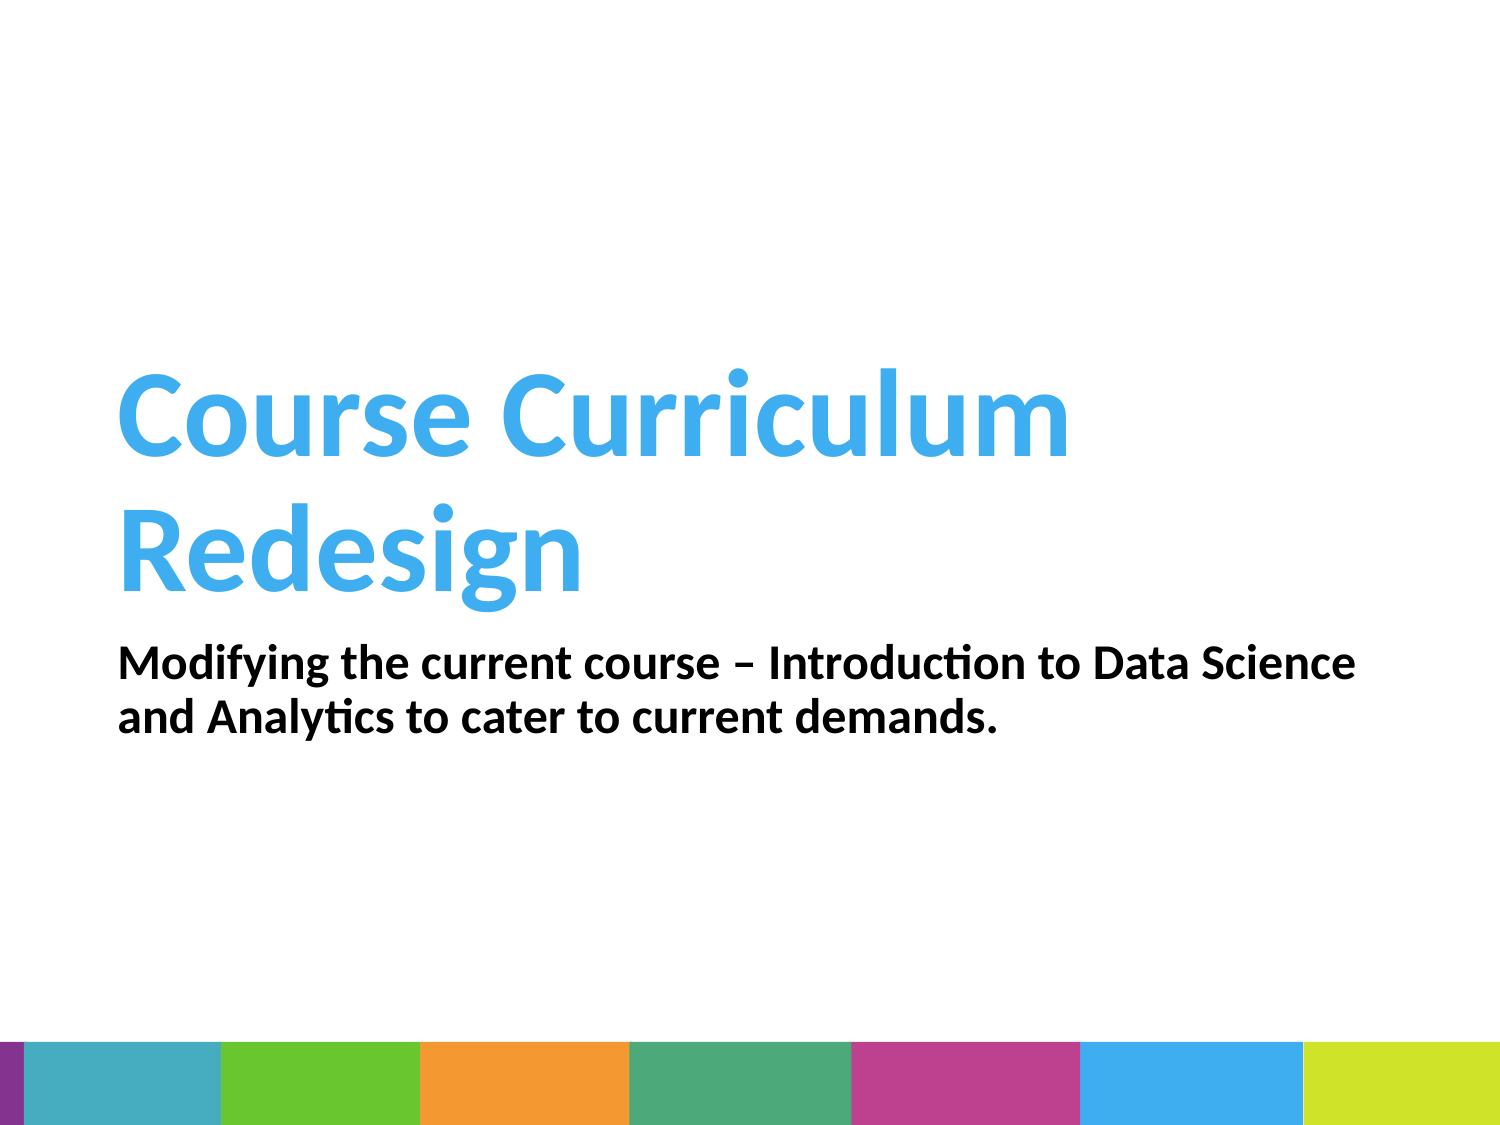

# Course Curriculum Redesign
Modifying the current course – Introduction to Data Science and Analytics to cater to current demands.